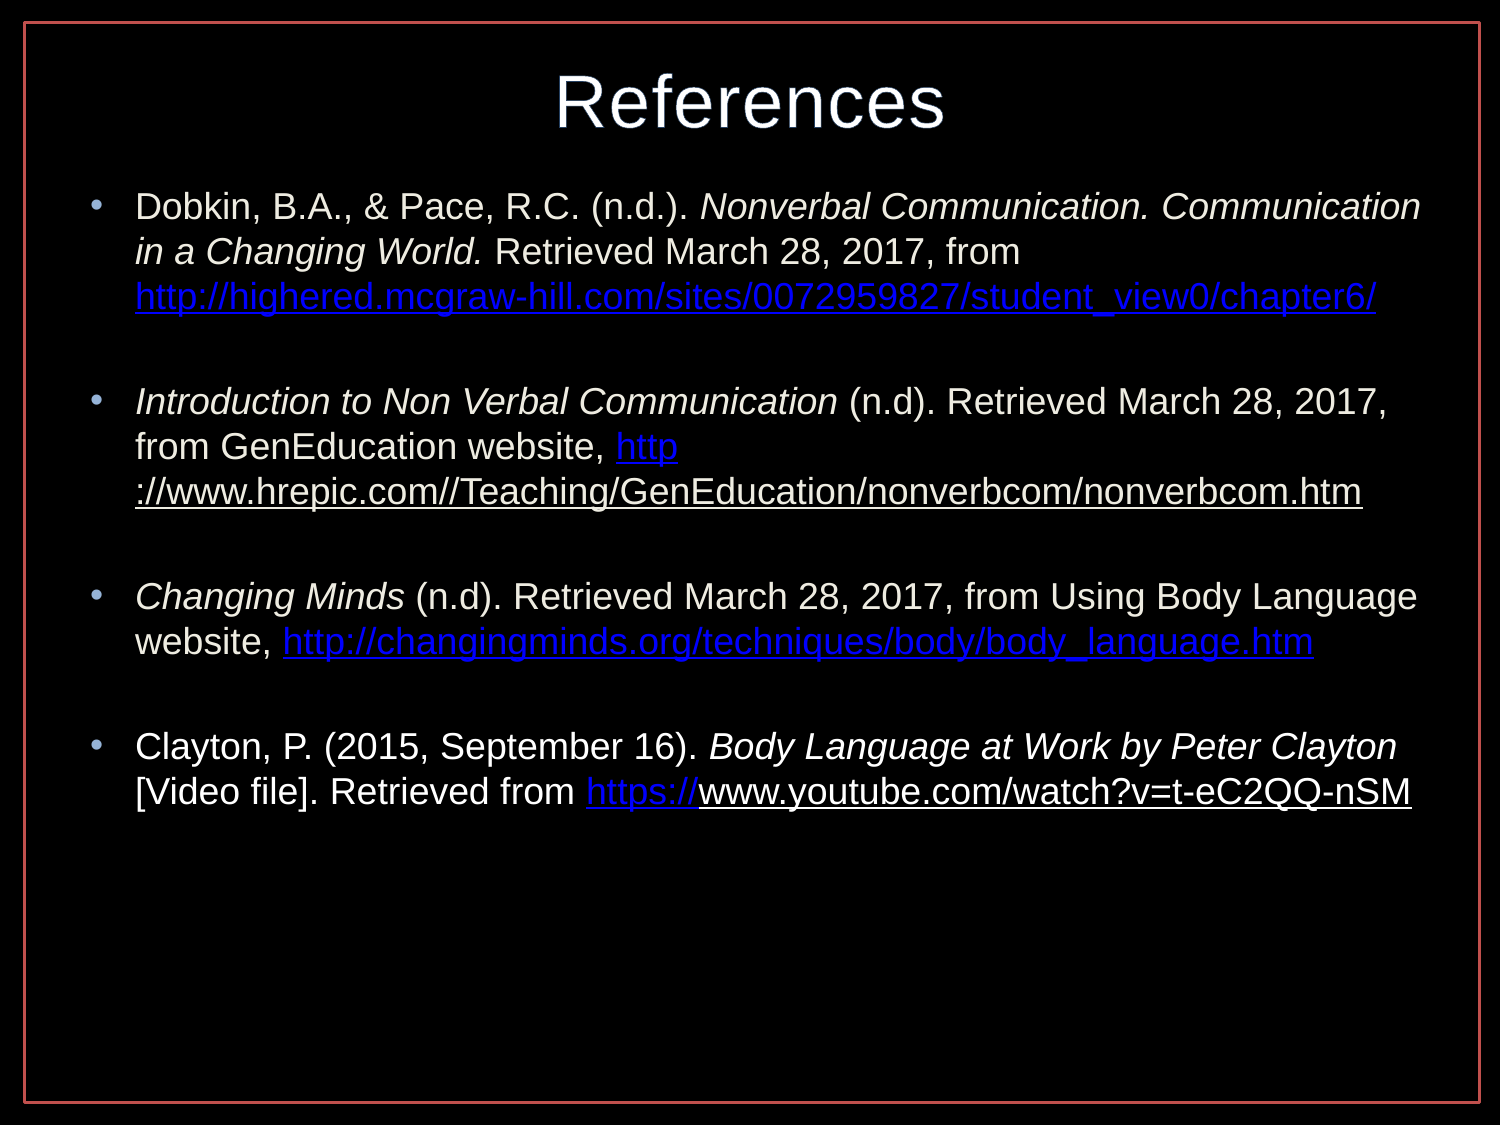

# References
Dobkin, B.A., & Pace, R.C. (n.d.). Nonverbal Communication. Communication in a Changing World. Retrieved March 28, 2017, from http://highered.mcgraw-hill.com/sites/0072959827/student_view0/chapter6/

Introduction to Non Verbal Communication (n.d). Retrieved March 28, 2017, from GenEducation website, http://www.hrepic.com//Teaching/GenEducation/nonverbcom/nonverbcom.htm

Changing Minds (n.d). Retrieved March 28, 2017, from Using Body Language website, http://changingminds.org/techniques/body/body_language.htm

Clayton, P. (2015, September 16). Body Language at Work by Peter Clayton  [Video file]. Retrieved from https://www.youtube.com/watch?v=t-eC2QQ-nSM